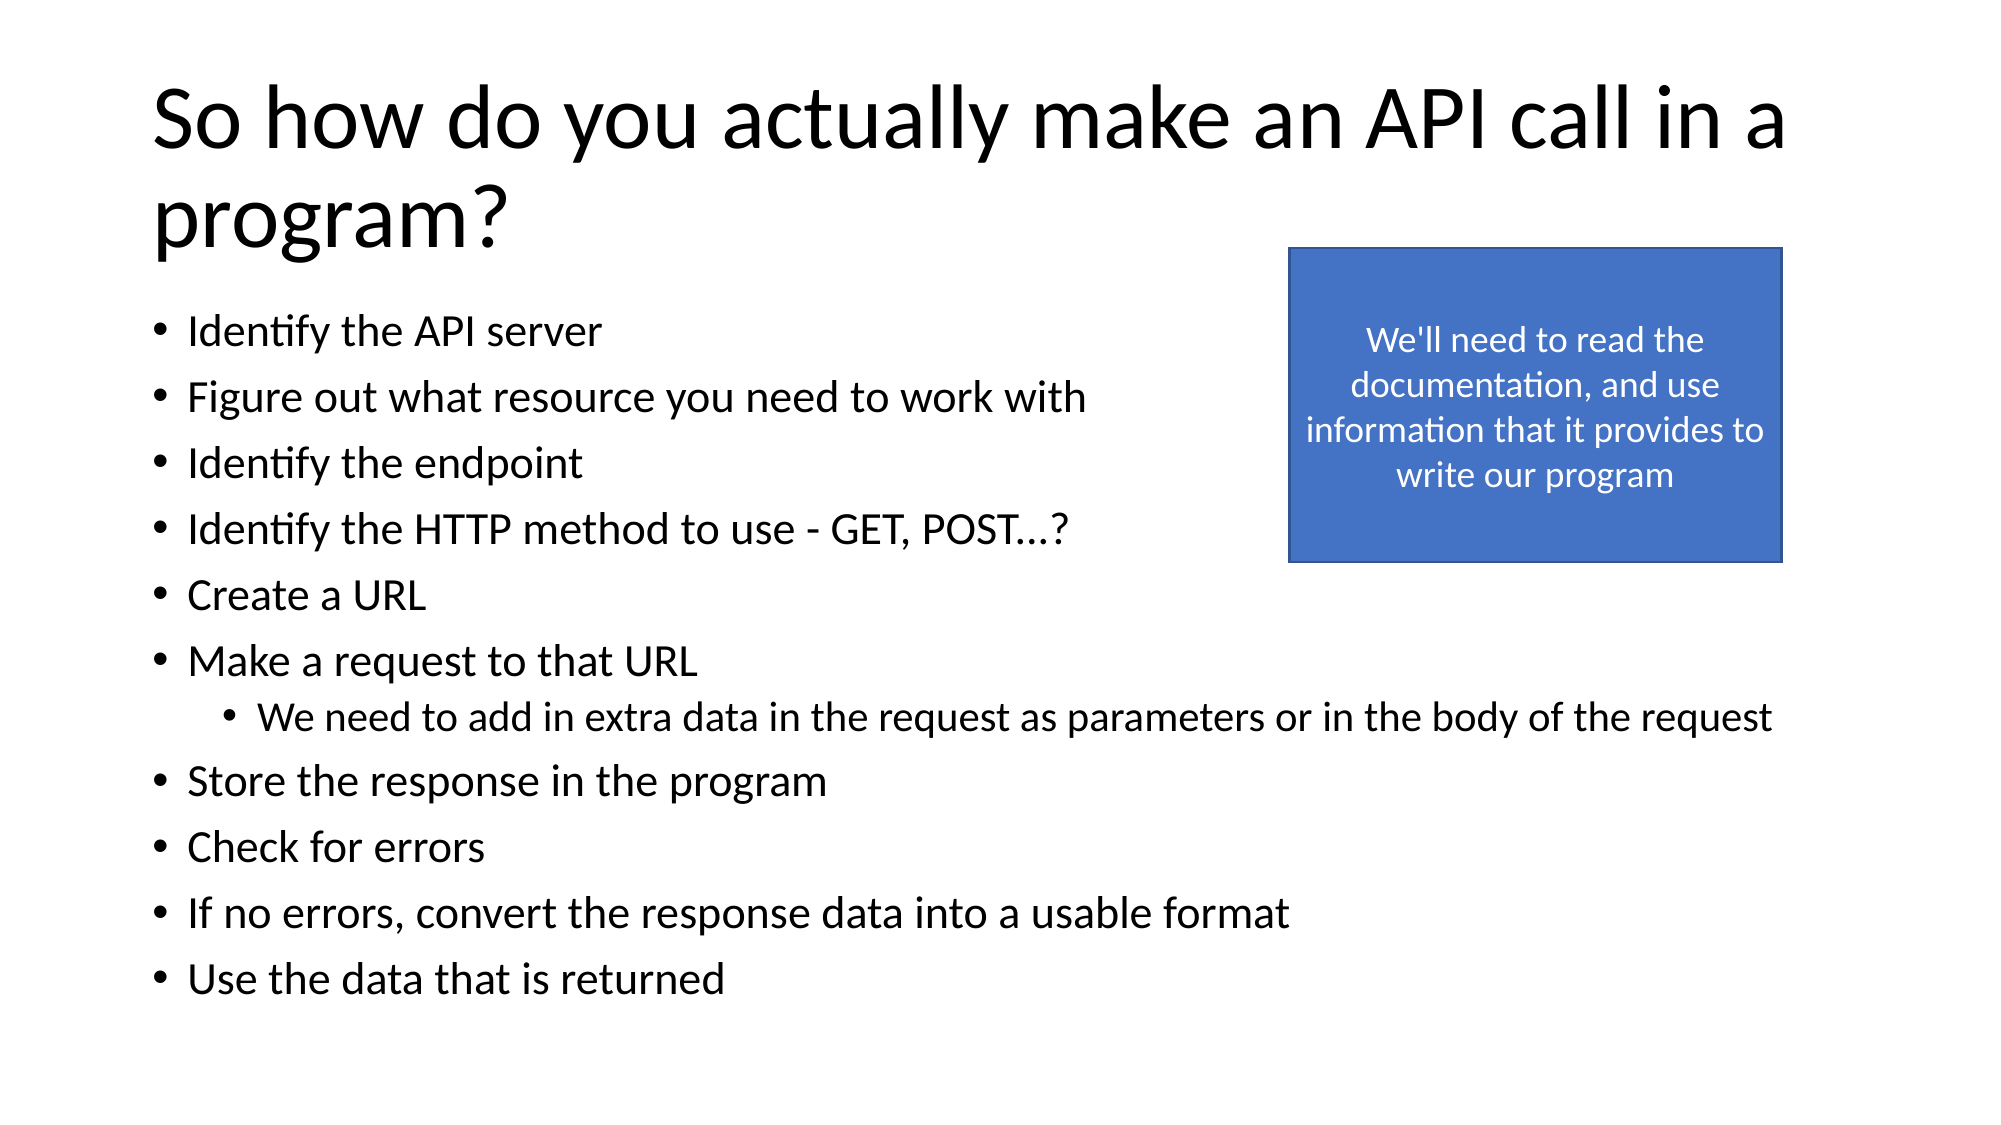

# So how do you actually make an API call in a program?
We'll need to read the documentation, and use information that it provides to write our program
Identify the API server
Figure out what resource you need to work with
Identify the endpoint
Identify the HTTP method to use - GET, POST...?
Create a URL
Make a request to that URL
We need to add in extra data in the request as parameters or in the body of the request
Store the response in the program
Check for errors
If no errors, convert the response data into a usable format
Use the data that is returned